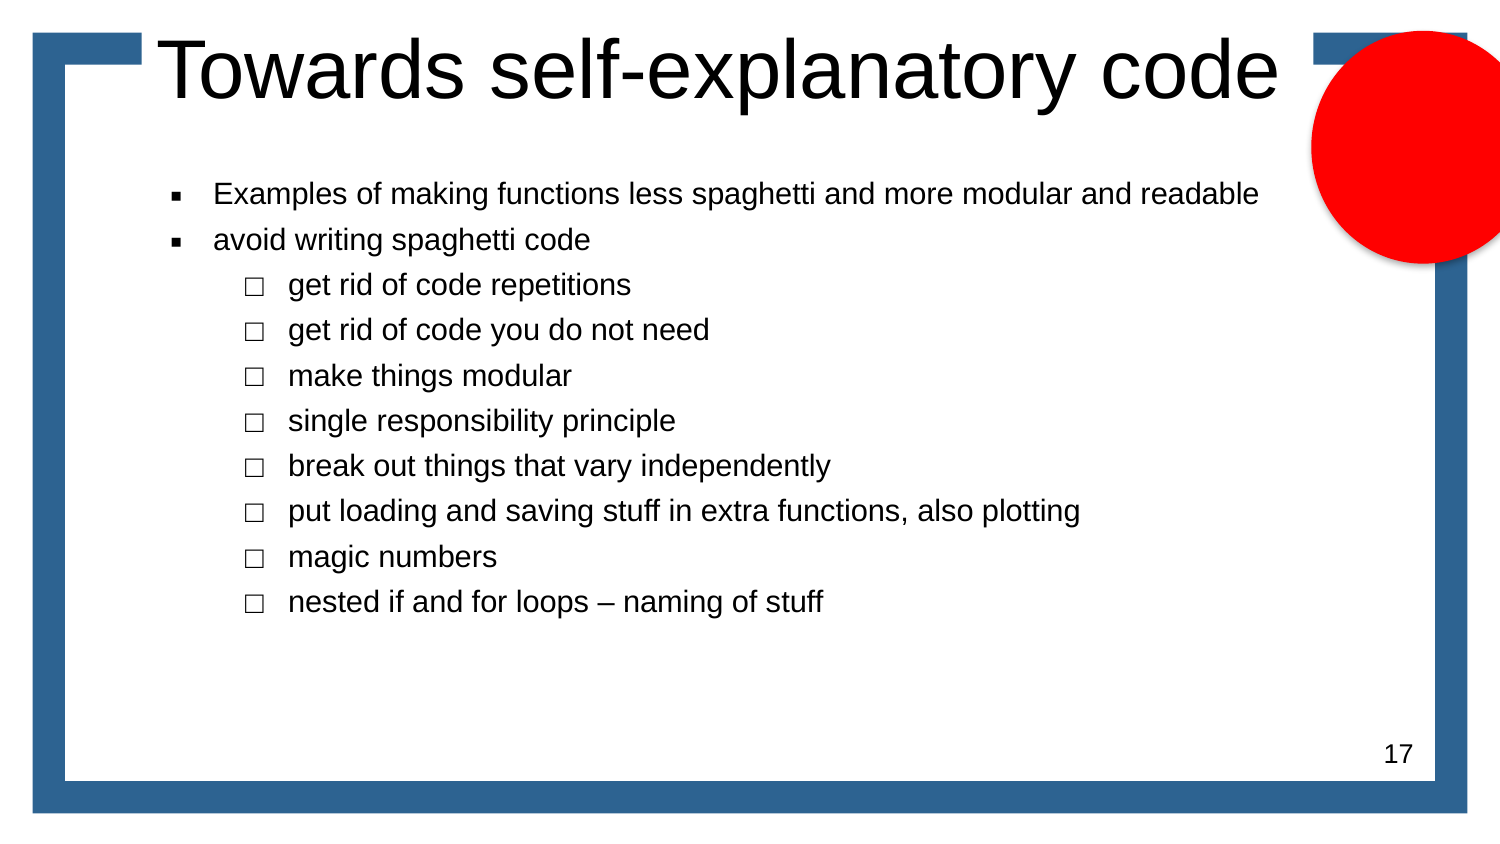

# Towards self-explanatory code

Examples of making functions less spaghetti and more modular and readable
avoid writing spaghetti code
get rid of code repetitions
get rid of code you do not need
make things modular
single responsibility principle
break out things that vary independently
put loading and saving stuff in extra functions, also plotting
magic numbers
nested if and for loops – naming of stuff

17